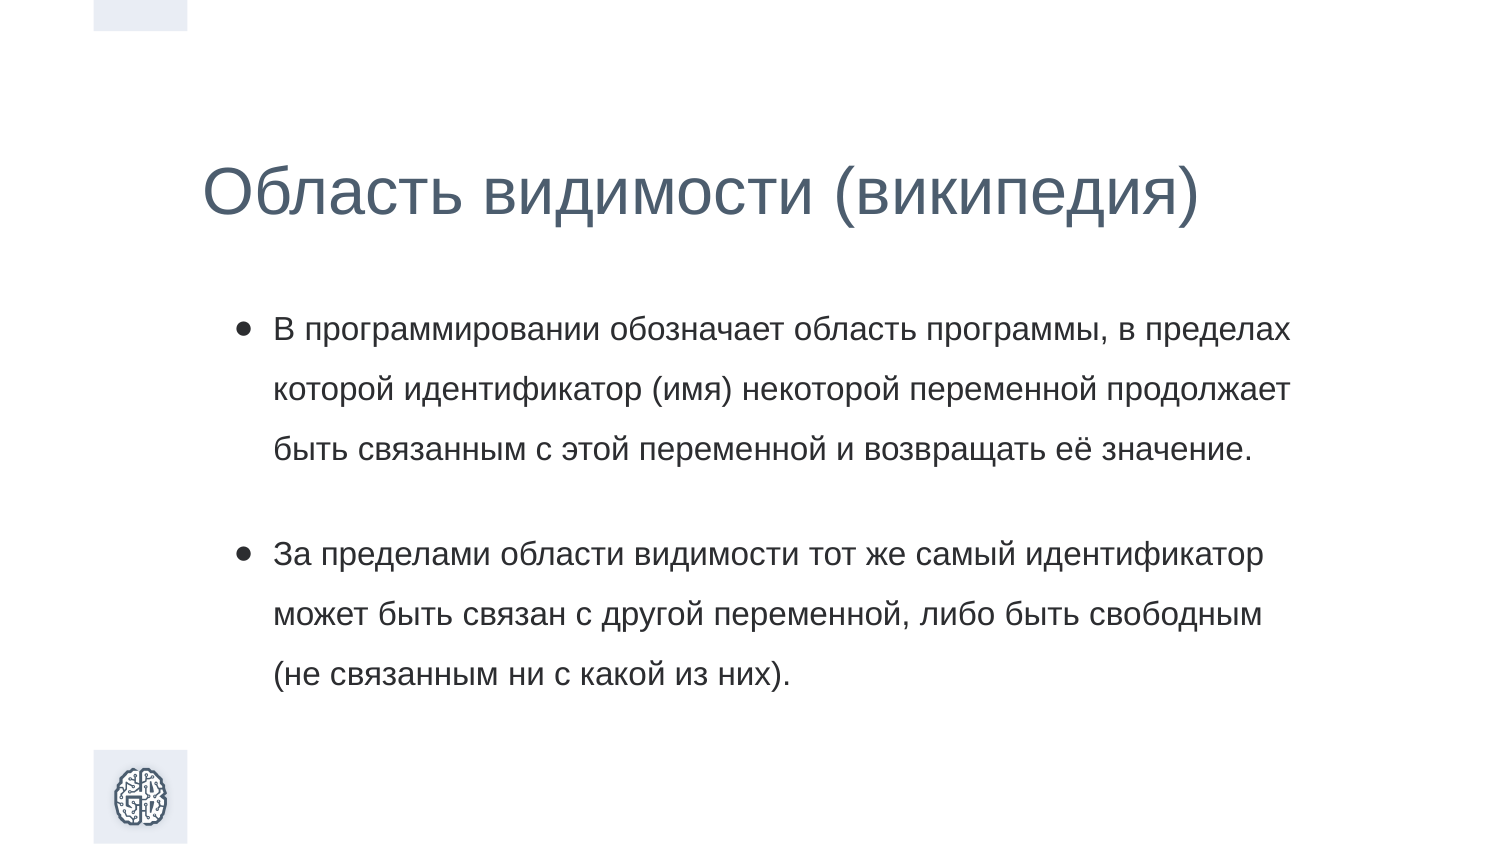

Область видимости (википедия)
В программировании обозначает область программы, в пределах которой идентификатор (имя) некоторой переменной продолжает быть связанным с этой переменной и возвращать её значение.
За пределами области видимости тот же самый идентификатор может быть связан с другой переменной, либо быть свободным (не связанным ни с какой из них).